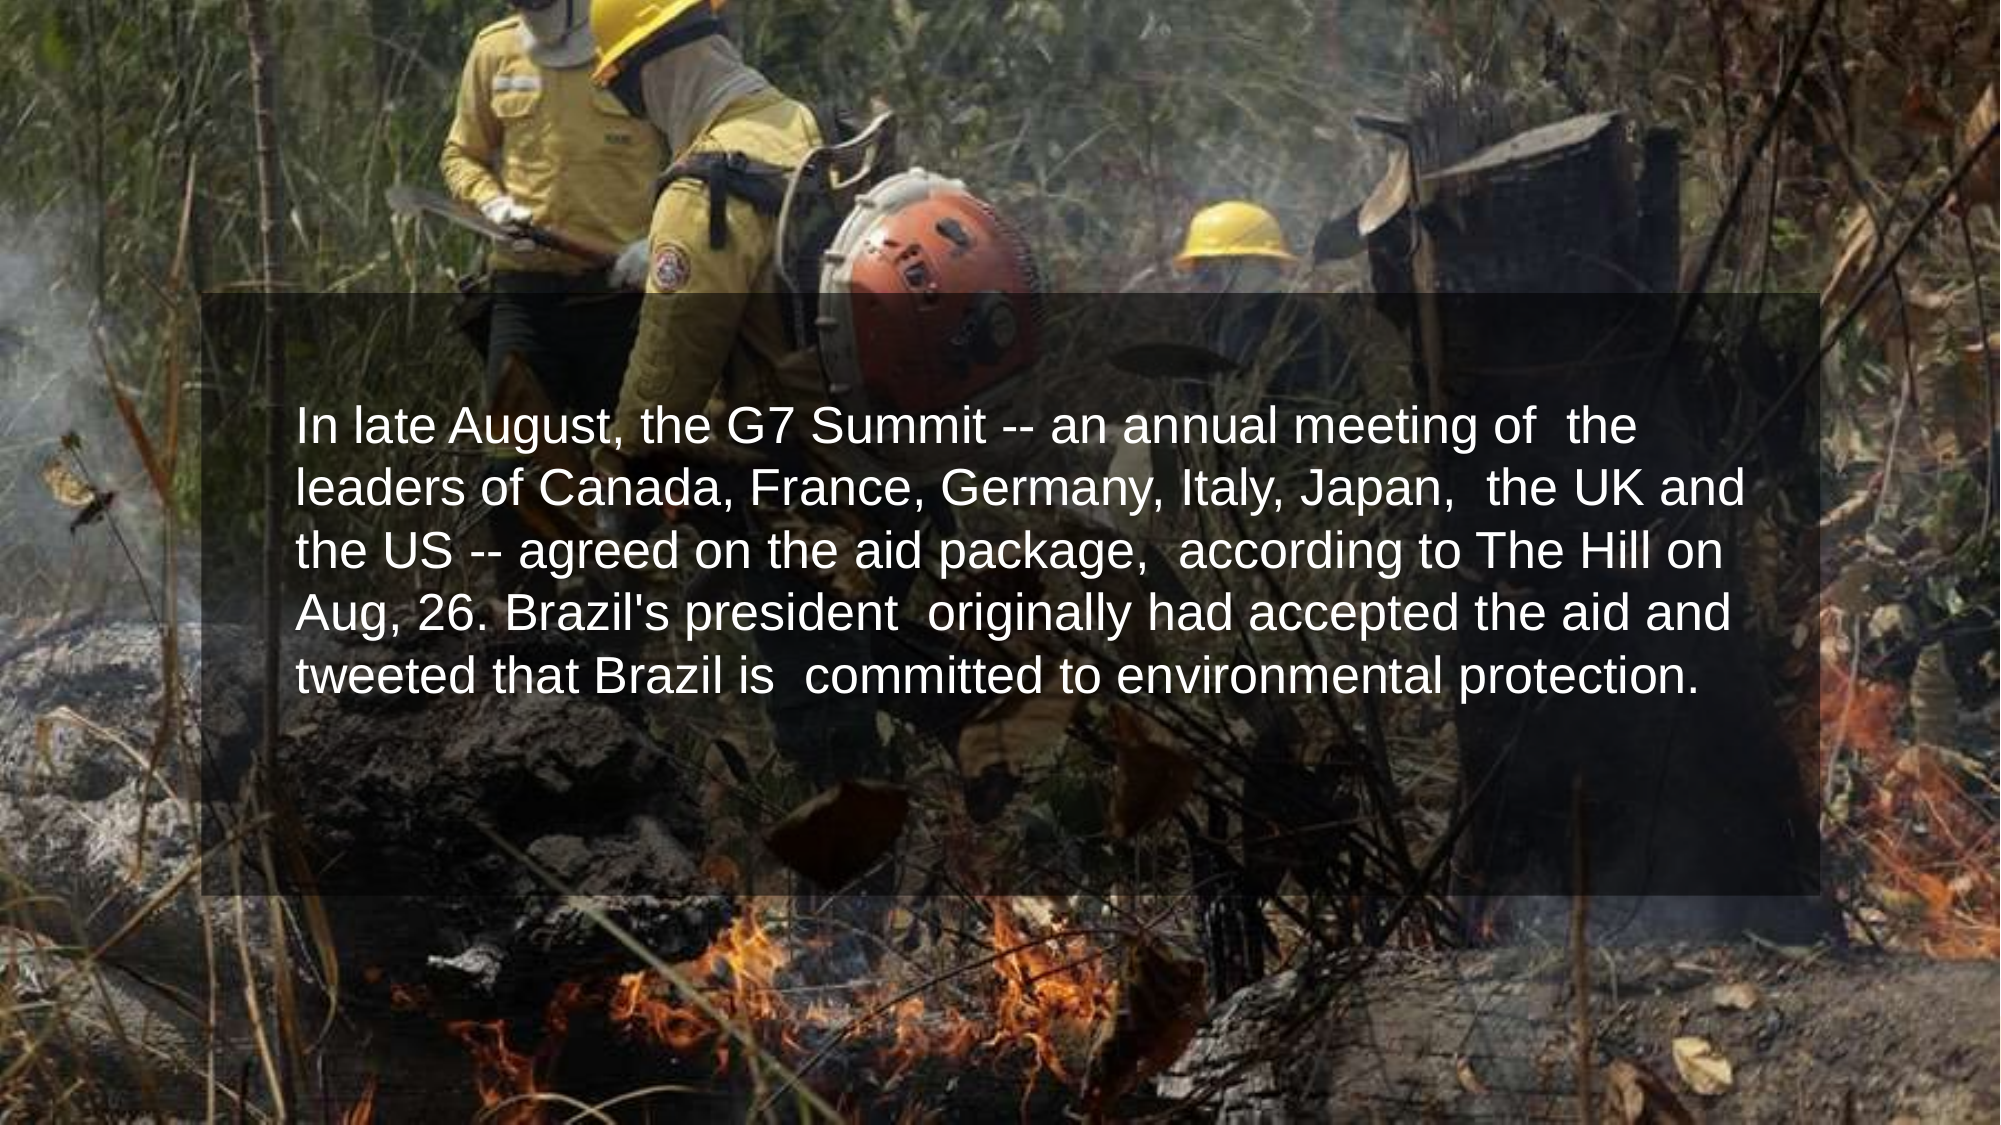

In late August, the G7 Summit -- an annual meeting of  the leaders of Canada, France, Germany, Italy, Japan,  the UK and the US -- agreed on the aid package,  according to The Hill on Aug, 26. Brazil's president  originally had accepted the aid and tweeted that Brazil is  committed to environmental protection.